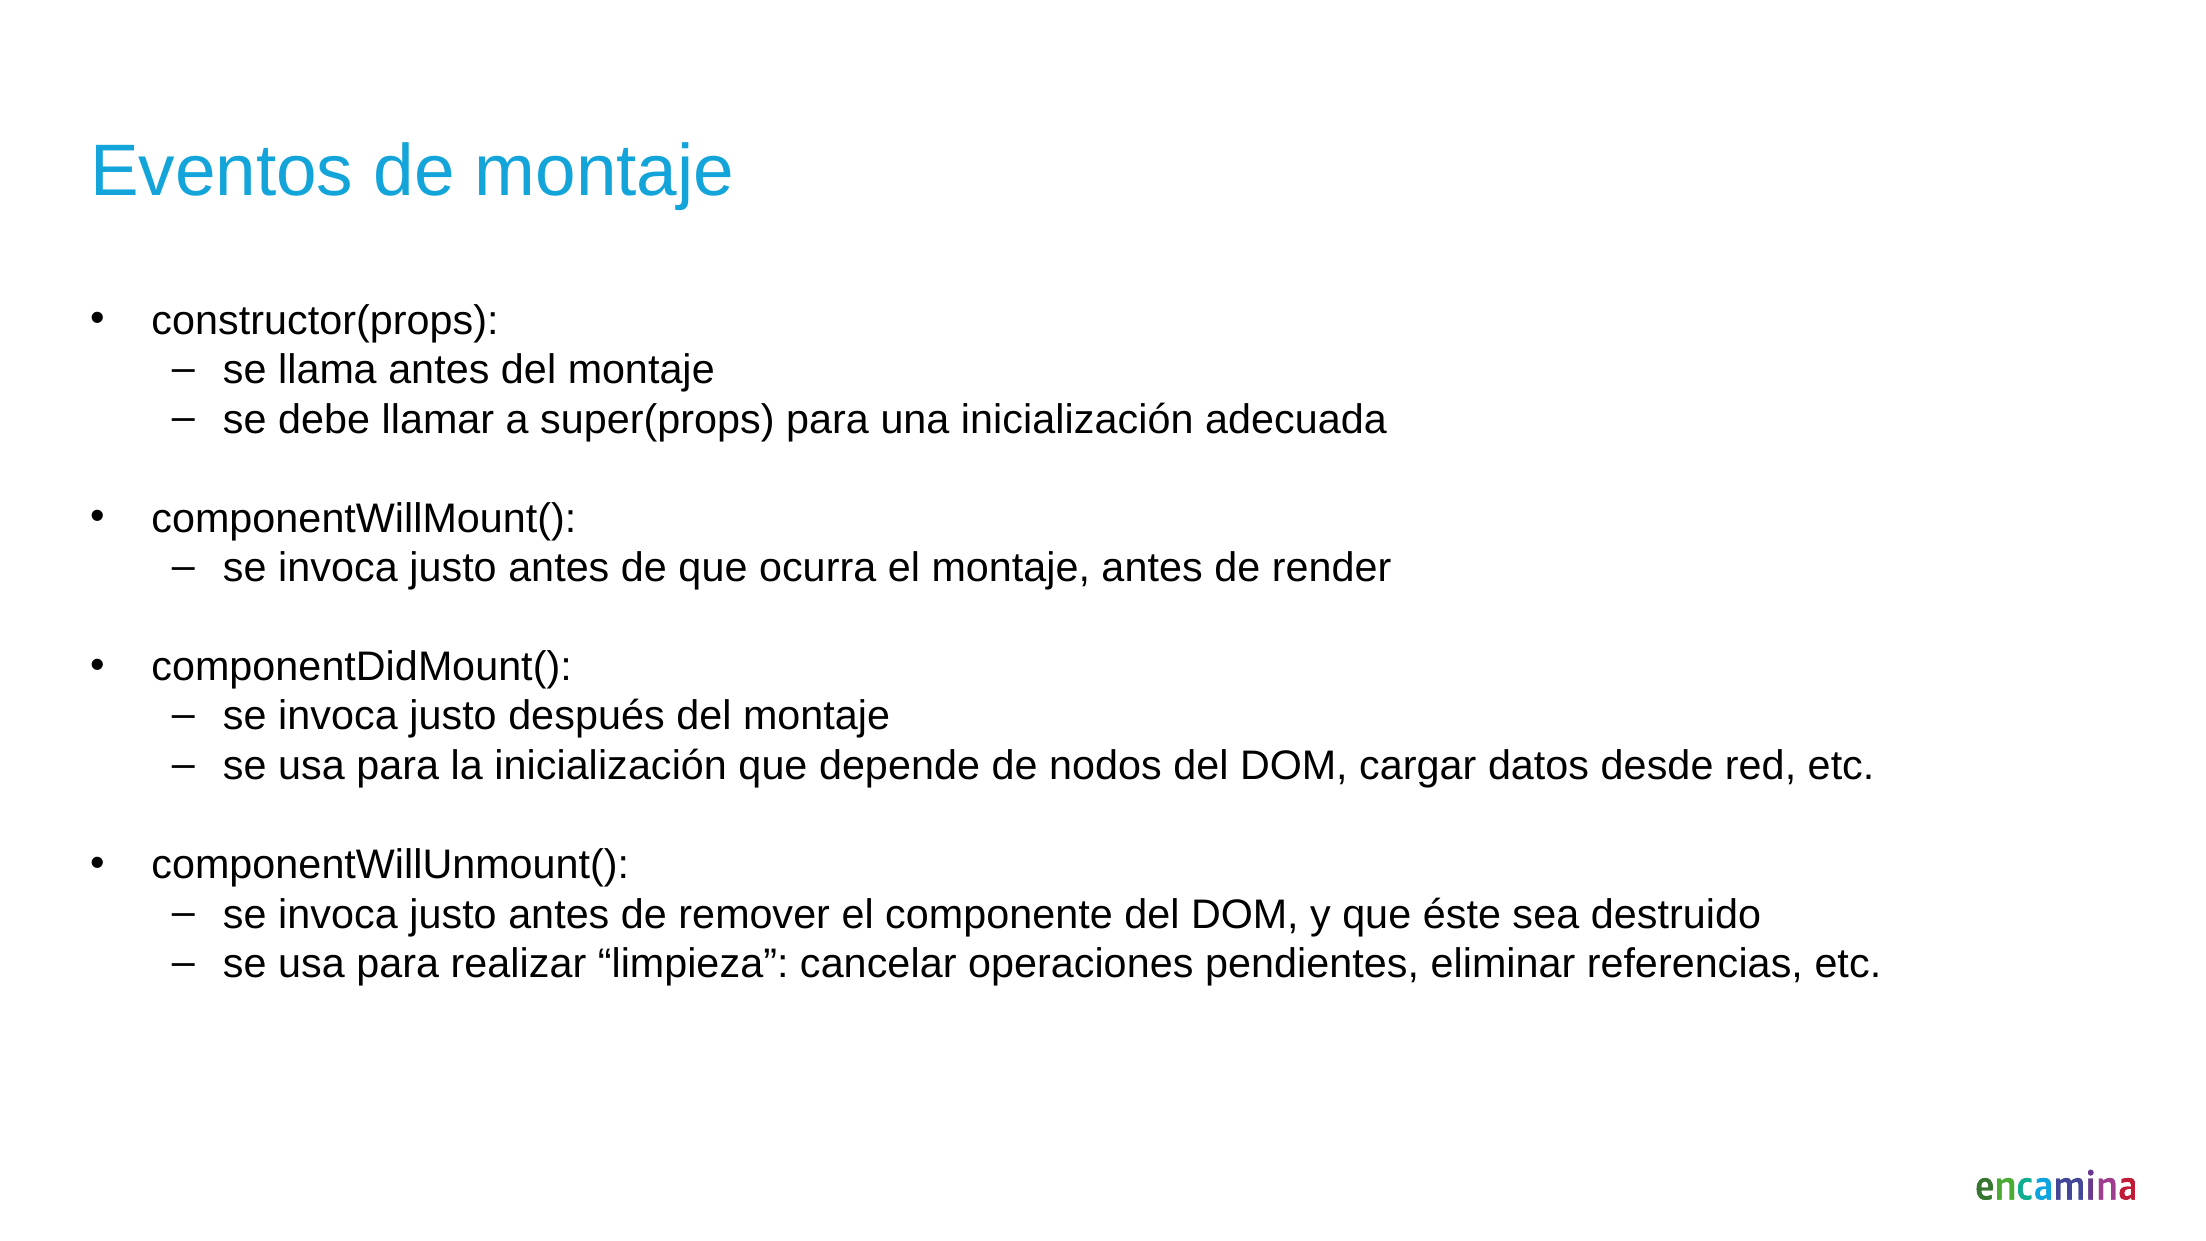

# Eventos de montaje
constructor(props):
se llama antes del montaje
se debe llamar a super(props) para una inicialización adecuada
componentWillMount():
se invoca justo antes de que ocurra el montaje, antes de render
componentDidMount():
se invoca justo después del montaje
se usa para la inicialización que depende de nodos del DOM, cargar datos desde red, etc.
componentWillUnmount():
se invoca justo antes de remover el componente del DOM, y que éste sea destruido
se usa para realizar “limpieza”: cancelar operaciones pendientes, eliminar referencias, etc.